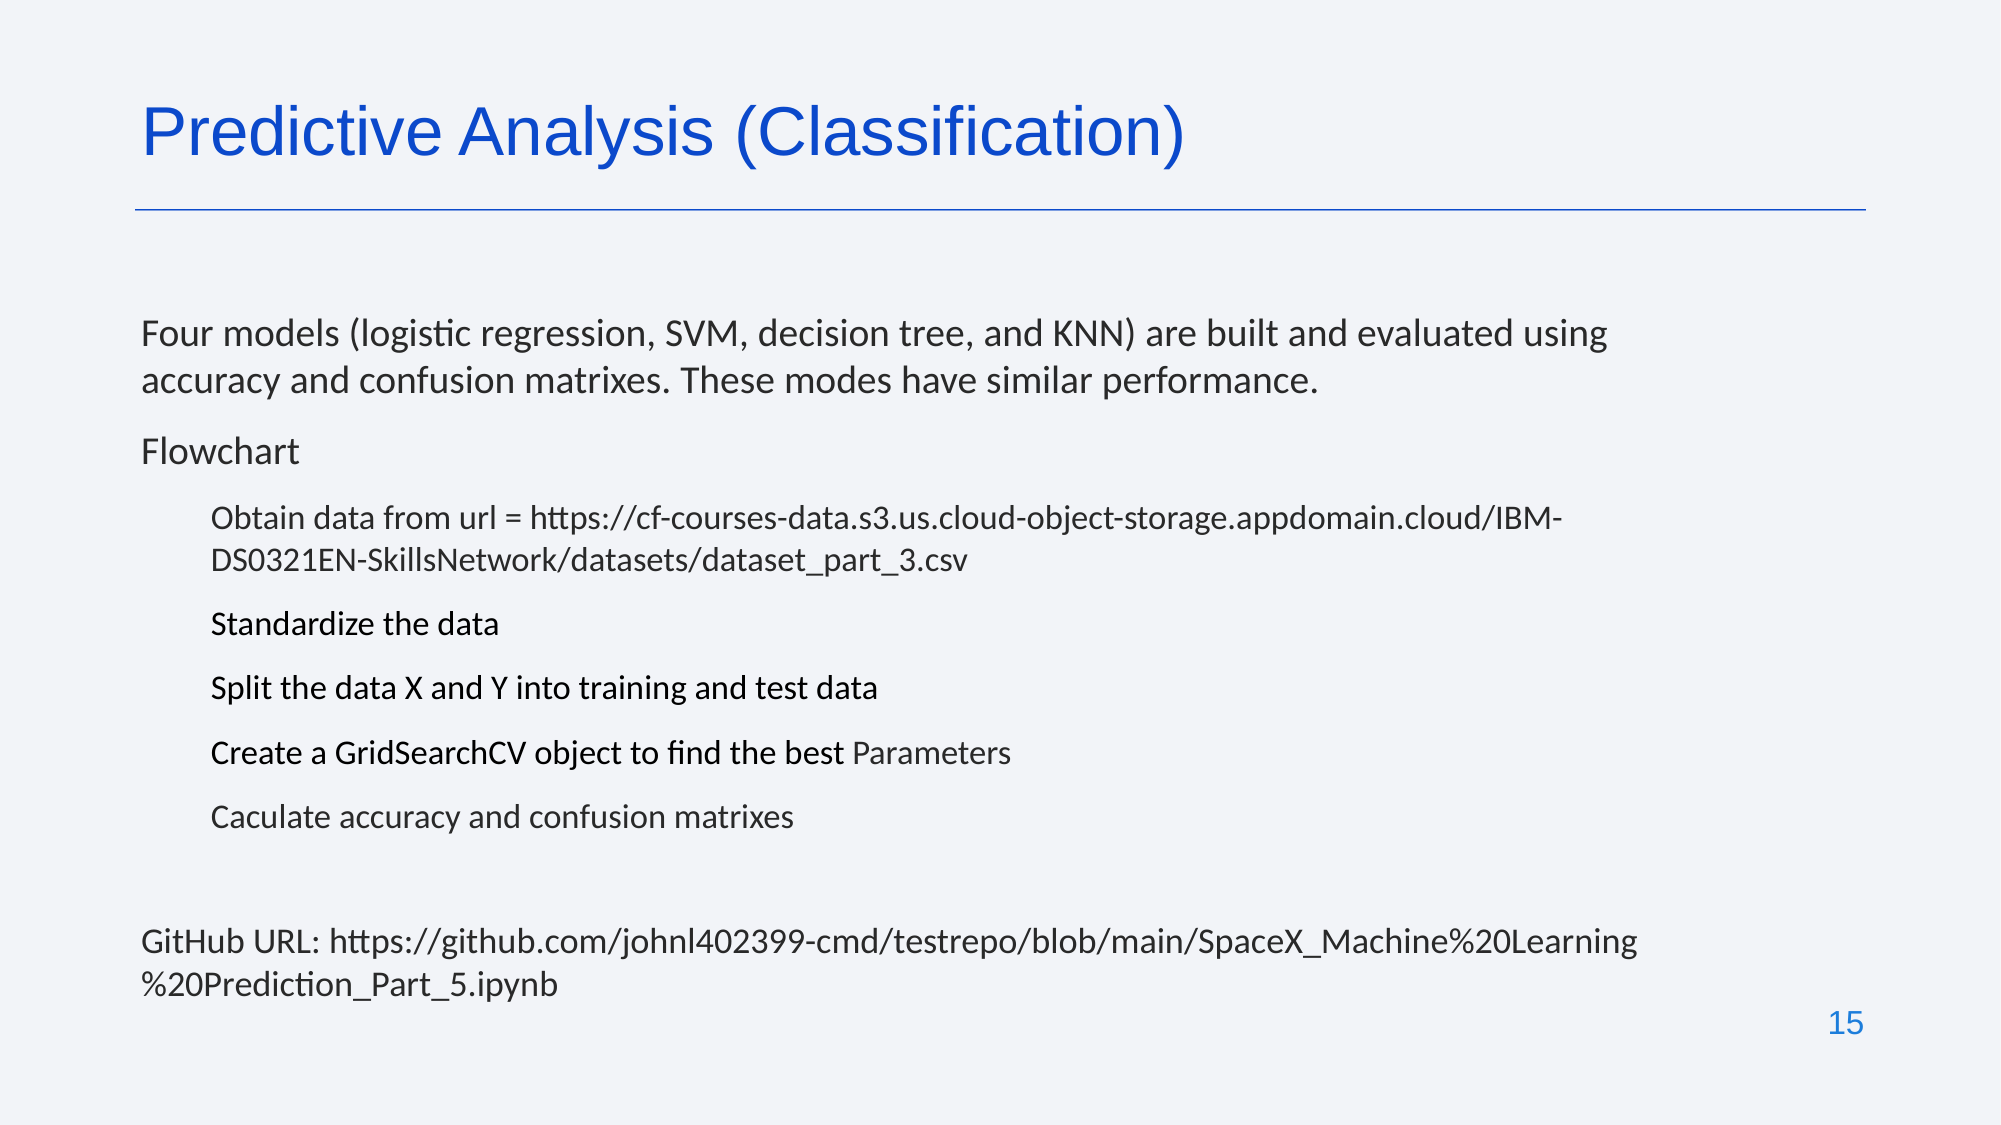

Predictive Analysis (Classification)
Four models (logistic regression, SVM, decision tree, and KNN) are built and evaluated using accuracy and confusion matrixes. These modes have similar performance.
Flowchart
Obtain data from url = https://cf-courses-data.s3.us.cloud-object-storage.appdomain.cloud/IBM-DS0321EN-SkillsNetwork/datasets/dataset_part_3.csv
Standardize the data
Split the data X and Y into training and test data
Create a GridSearchCV object to find the best Parameters
Caculate accuracy and confusion matrixes

GitHub URL: https://github.com/johnl402399-cmd/testrepo/blob/main/SpaceX_Machine%20Learning%20Prediction_Part_5.ipynb

15